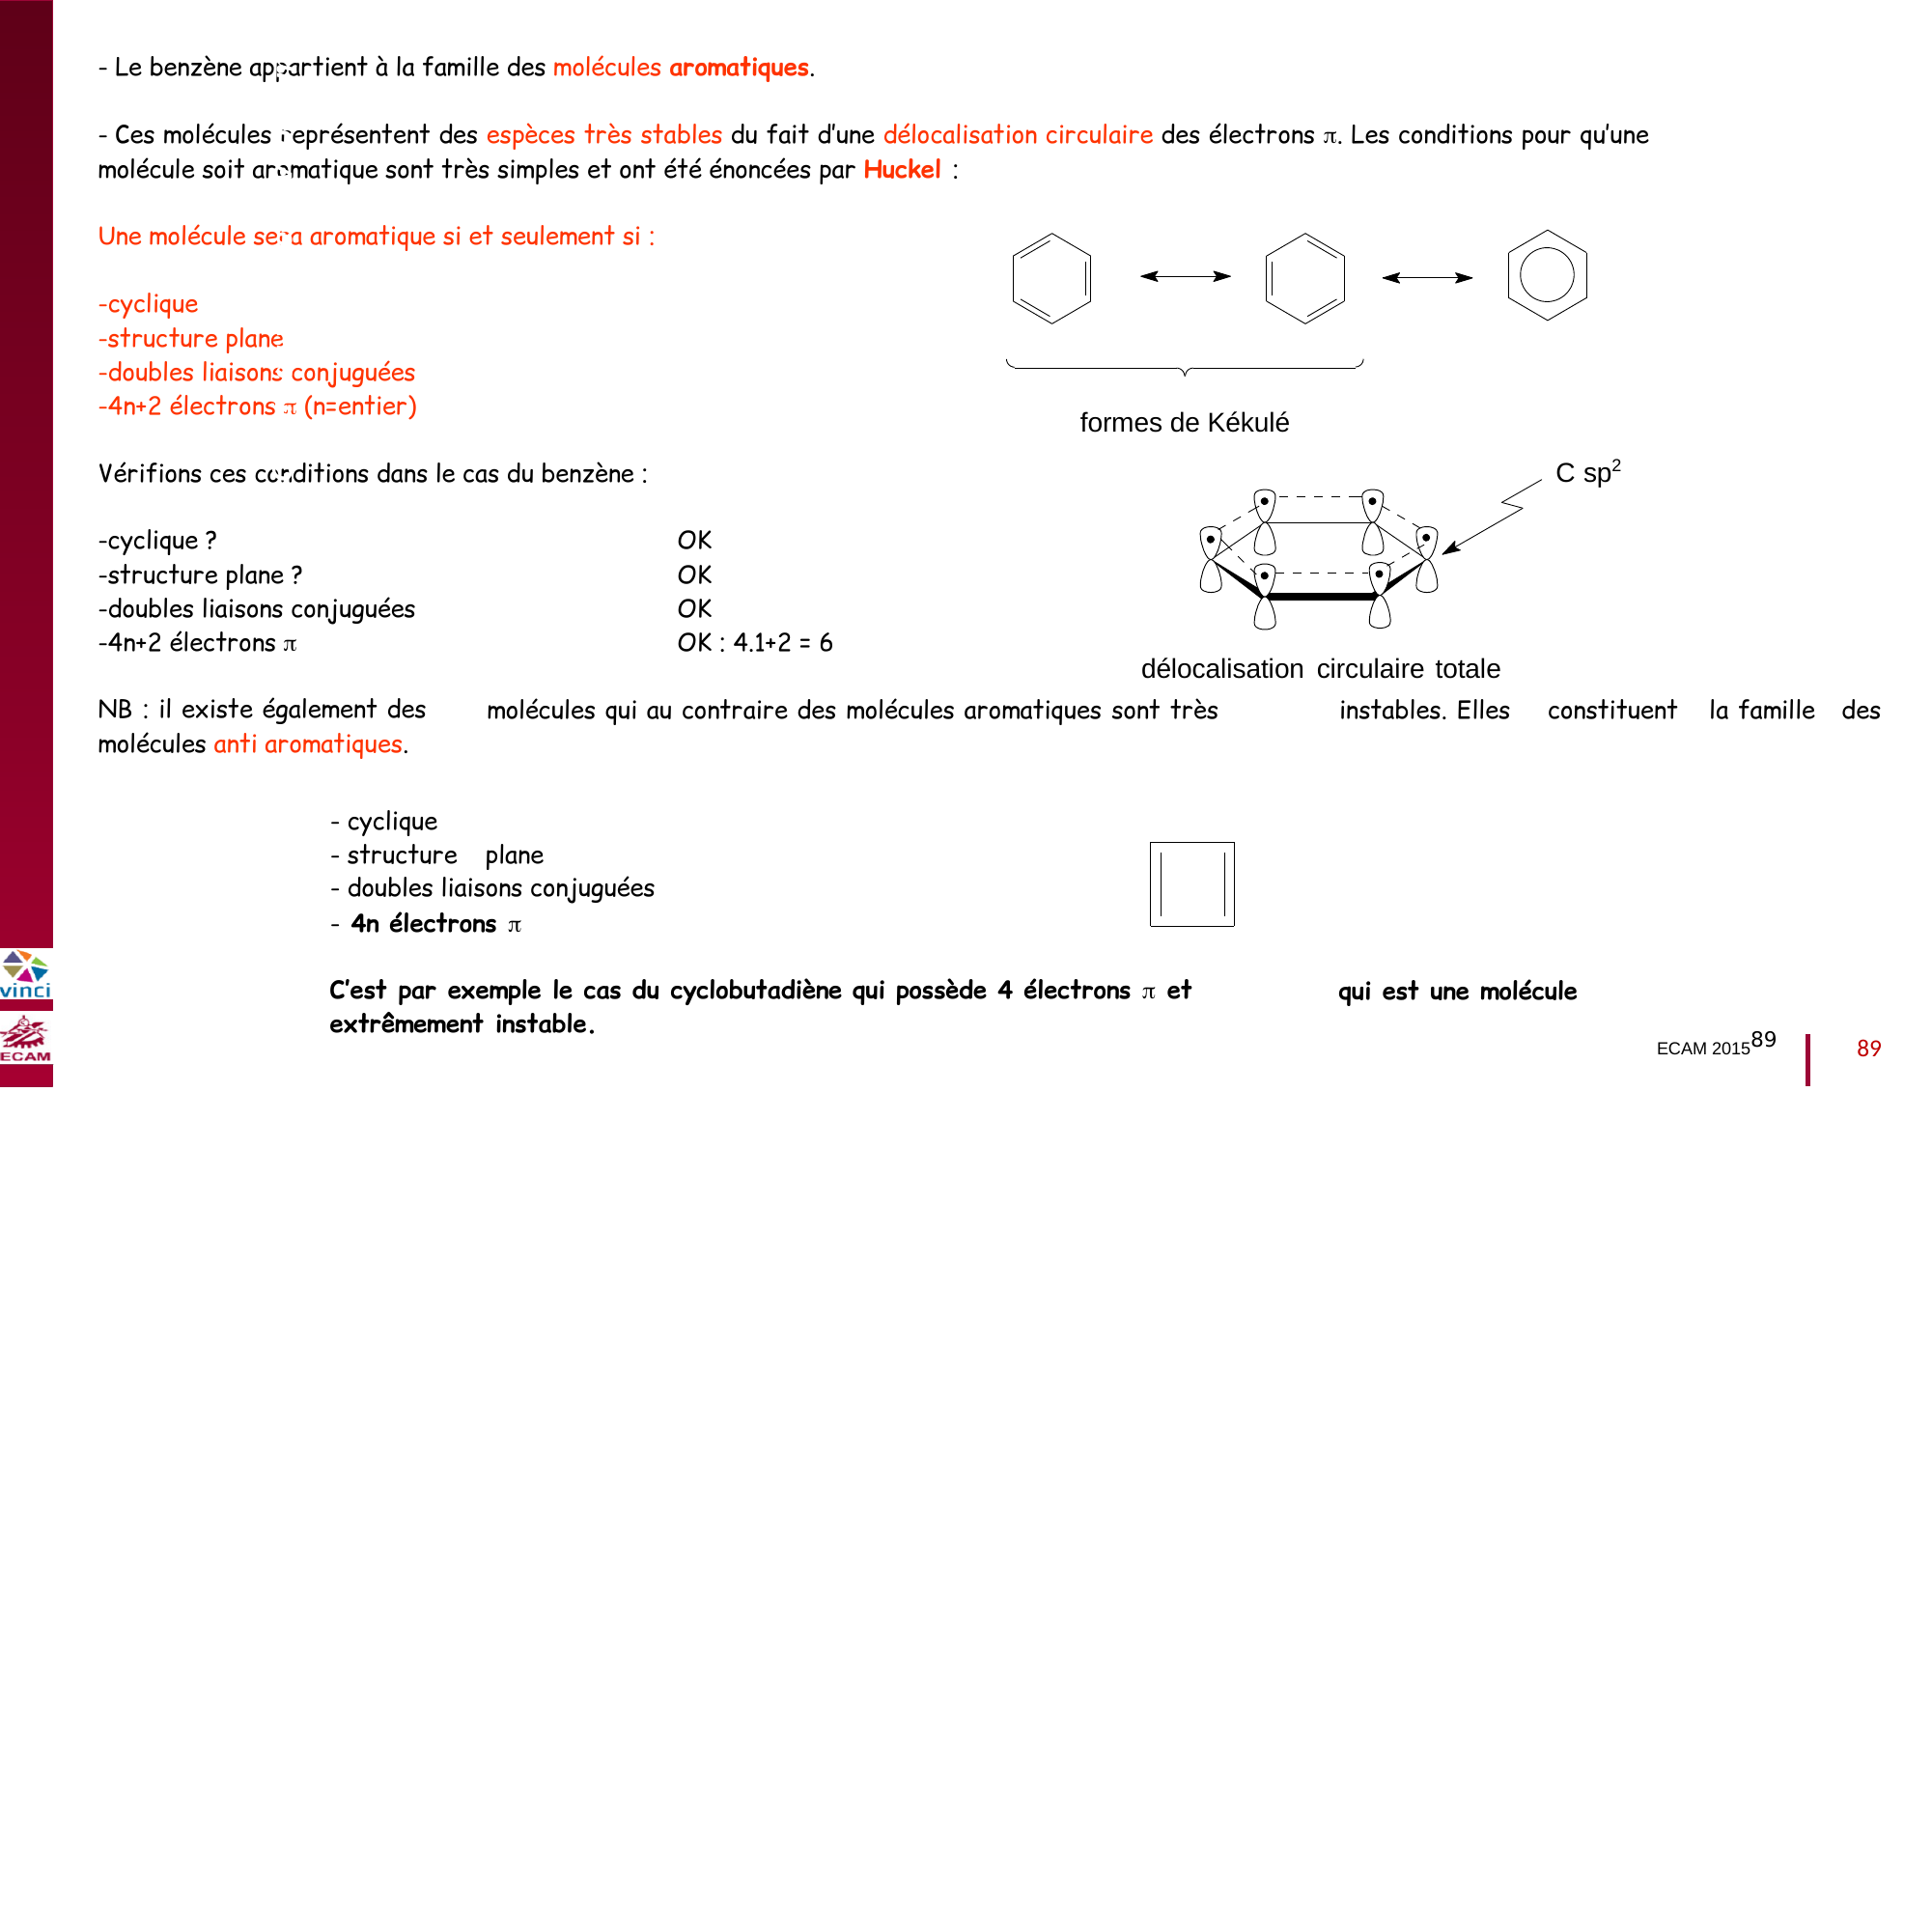

- Le benzène appartient à la famille des molécules aromatiques.
- Ces molécules représentent des espèces très stables du fait d’une délocalisation circulaire des électrons π. Les conditions pour qu’une
molécule soit aromatique sont très simples et ont été énoncées par Huckel :
Une molécule sera aromatique si et seulement si :

B2040-Chimie du vivant et environnement
-cyclique
-structure plane
-doubles liaisons conjuguées
-4n+2 électrons π (n=entier)

formes de Kékulé
C sp2
Vérifions ces conditions dans le cas du benzène :

-cyclique ?
-structure plane ?
-doubles liaisons conjuguées
-4n+2 électrons π
OK
OK
OK
OK : 4.1+2 = 6

délocalisation circulaire totale
NB : il existe également des
molécules anti aromatiques.
molécules qui au contraire des molécules aromatiques sont très
instables. Elles
constituent
la famille
des
- cyclique
- structure
plane

- doubles liaisons conjuguées
- 4n électrons π

C’est par exemple le cas du cyclobutadiène qui possède 4 électrons π et
extrêmement instable.
qui est une molécule

ECAM 201589

89